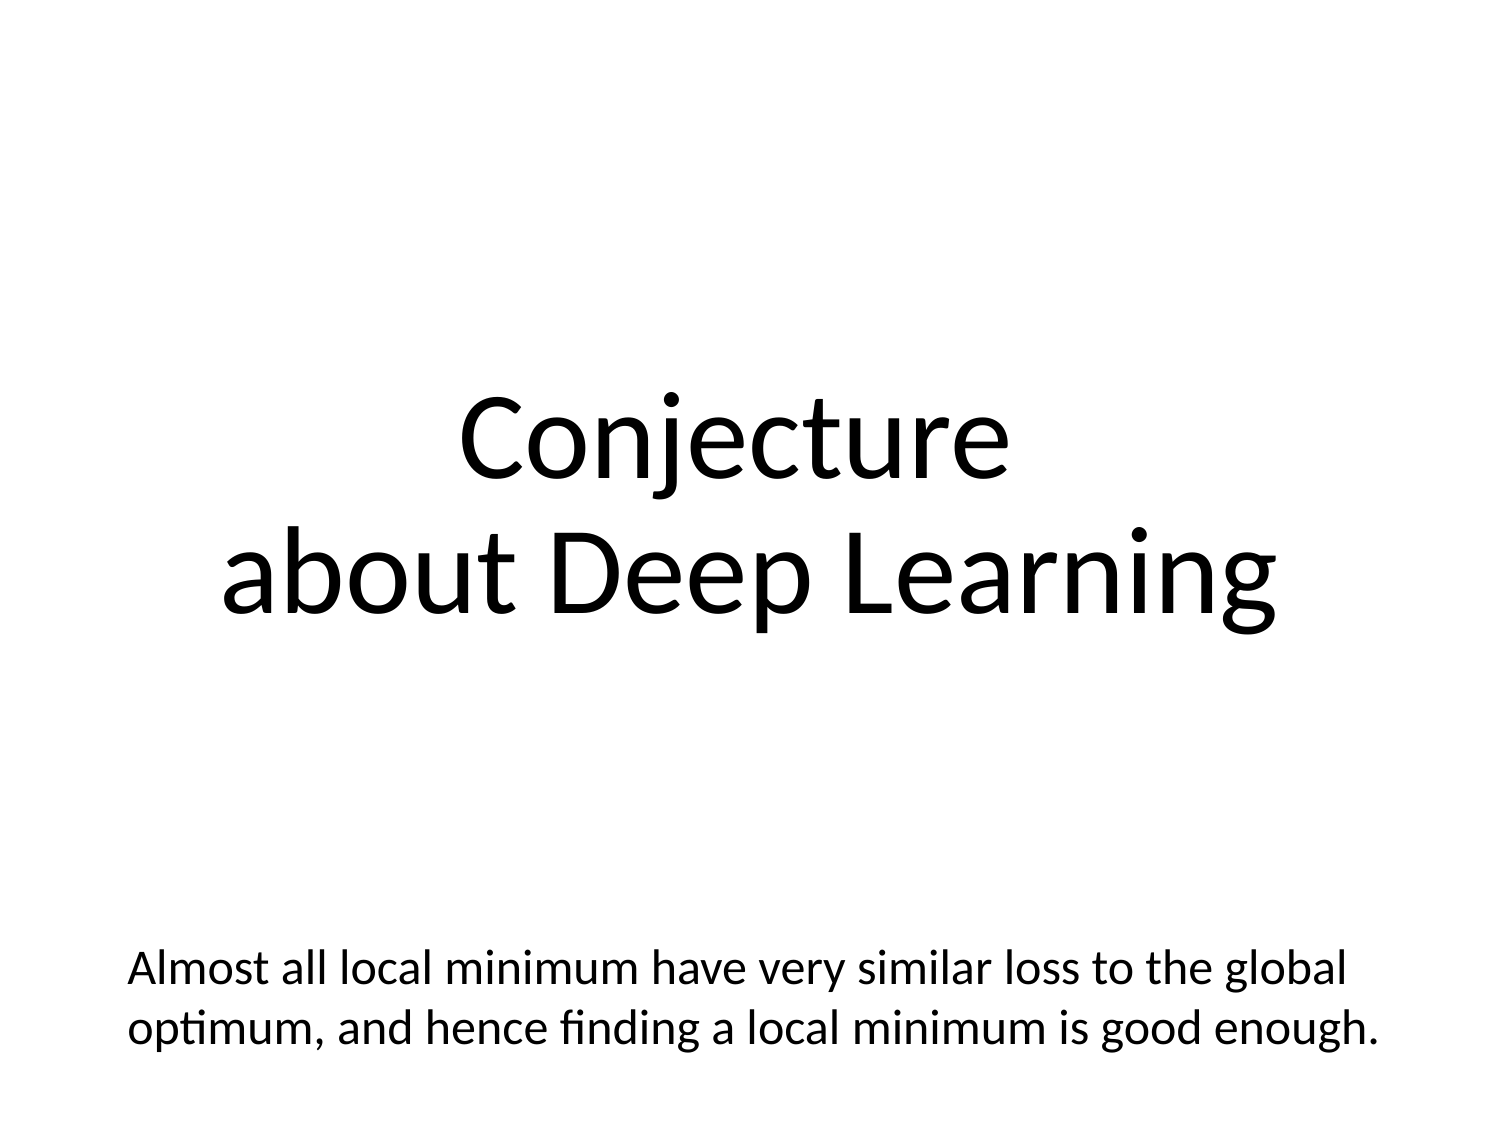

# Conjecture about Deep Learning
Almost all local minimum have very similar loss to the global optimum, and hence finding a local minimum is good enough.